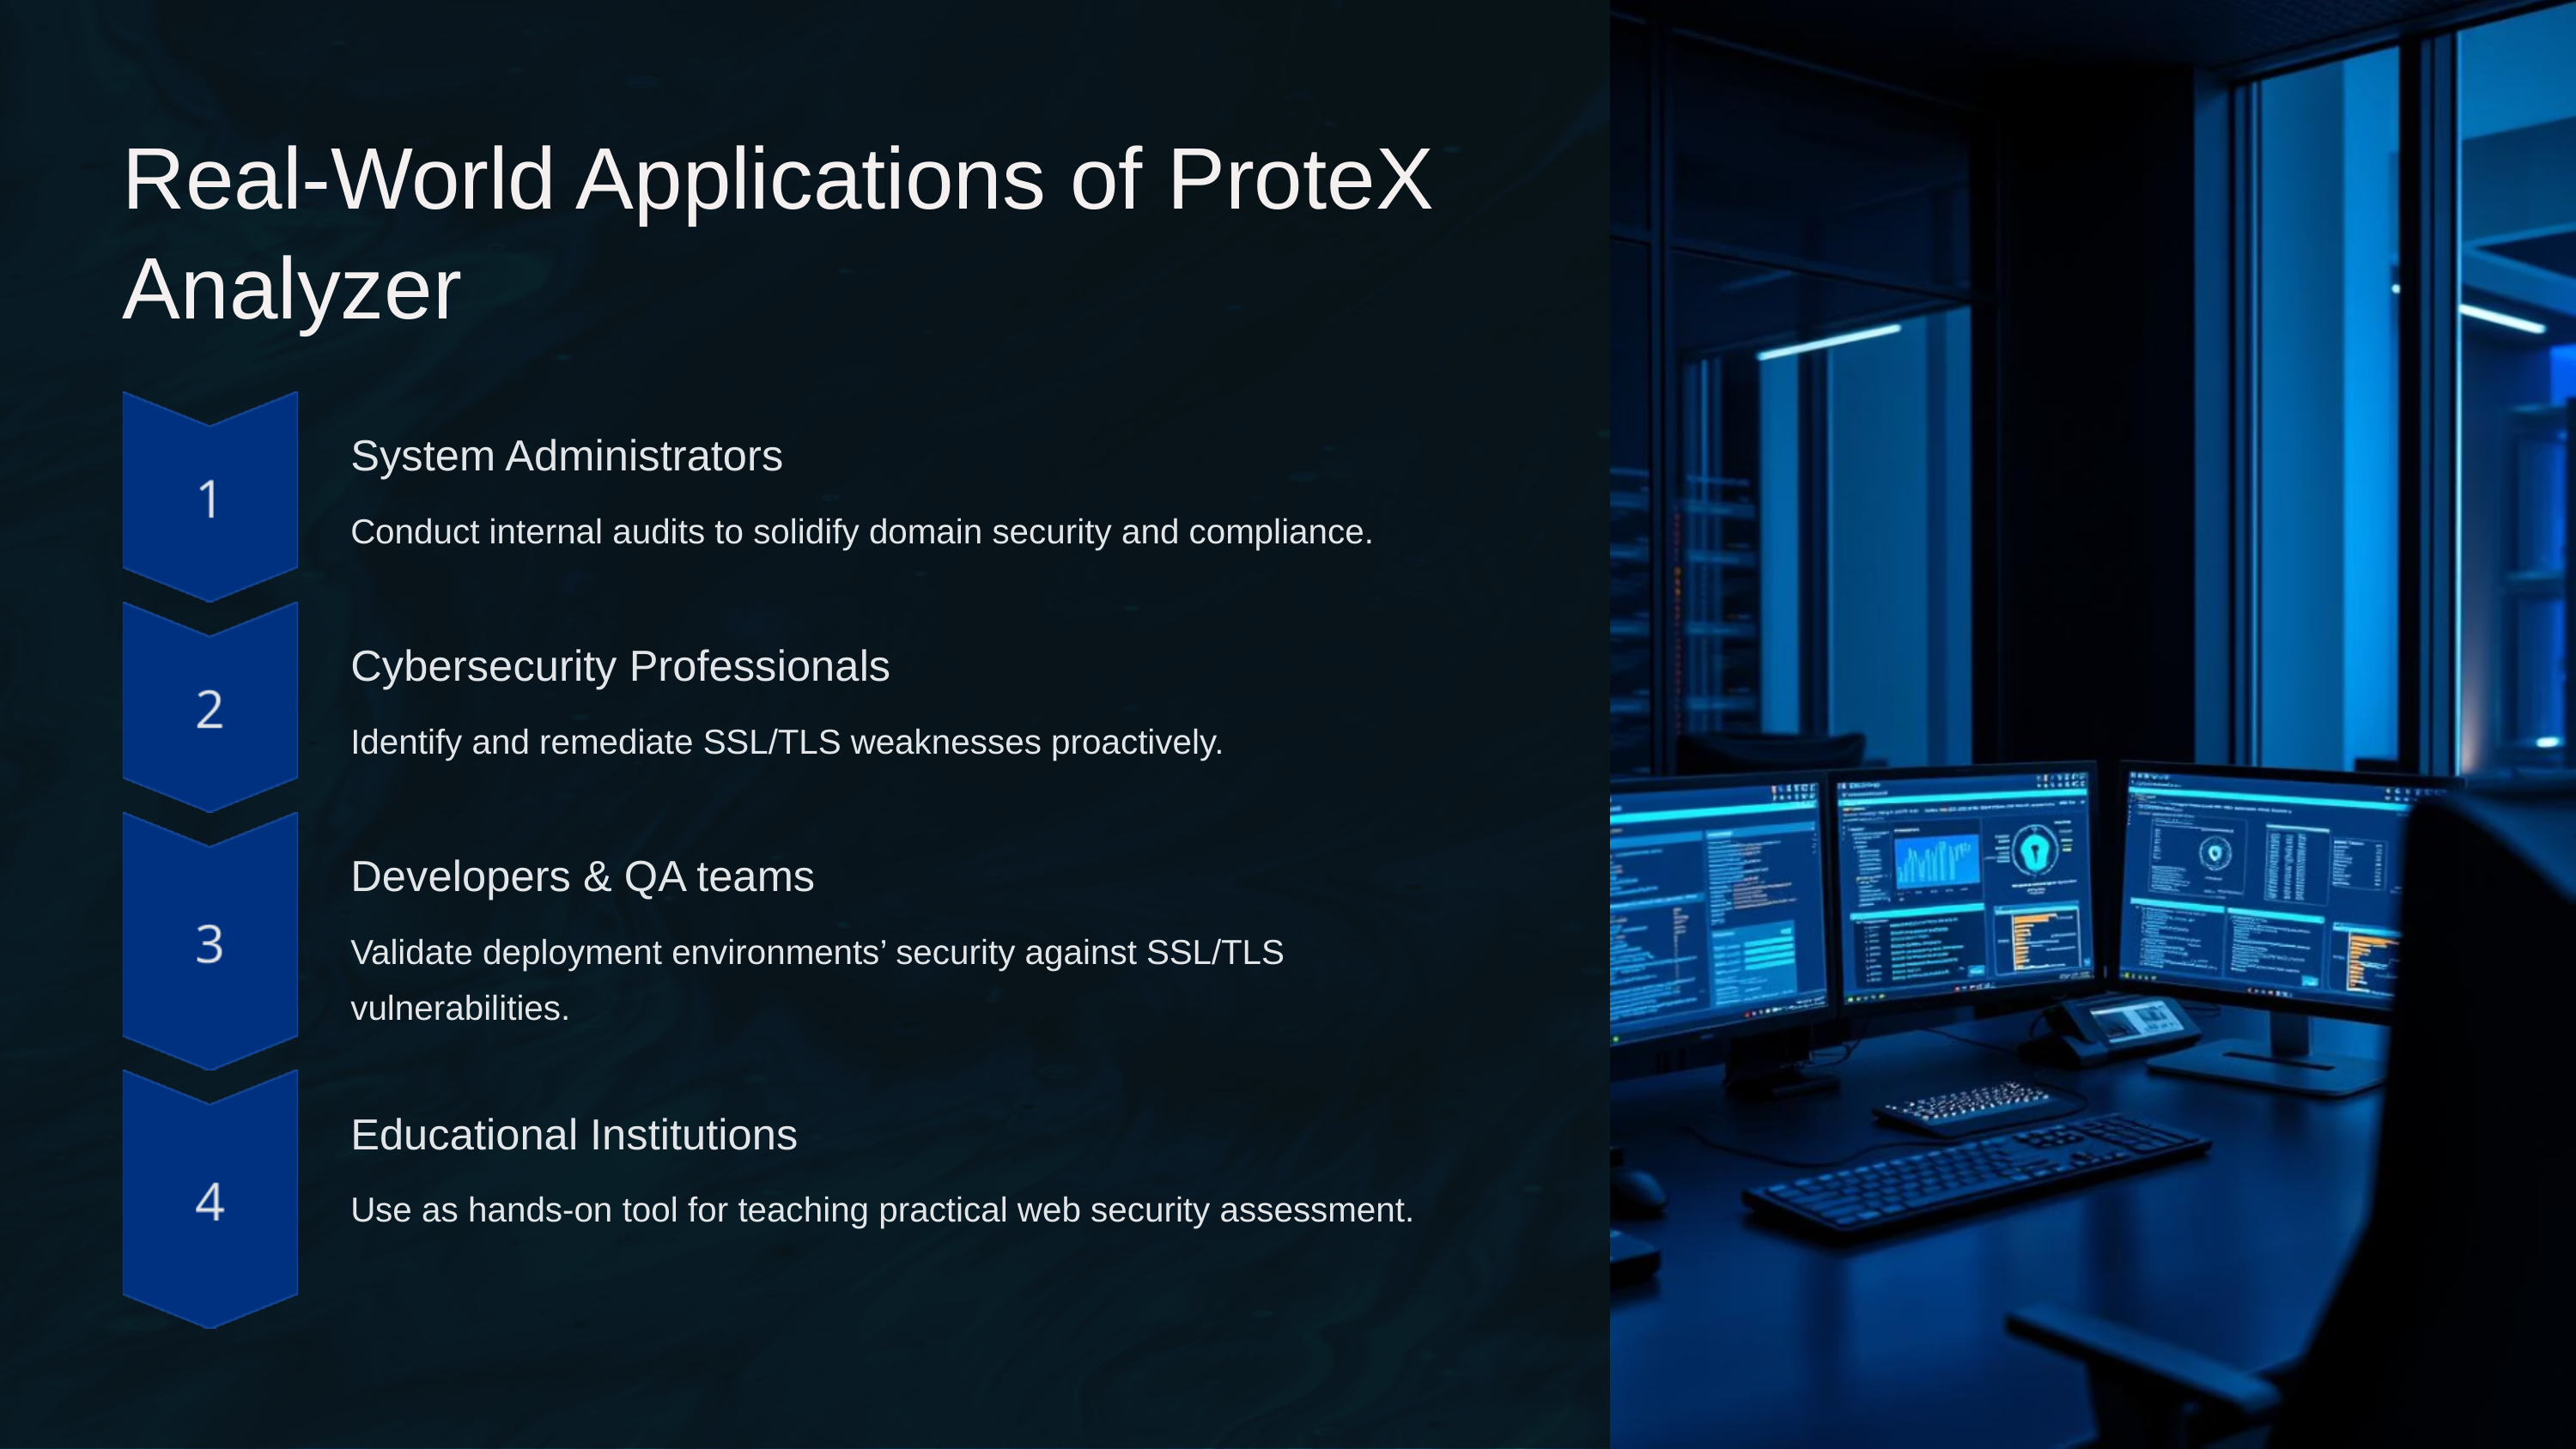

Real-World Applications of ProteX Analyzer

System Administrators

Conduct internal audits to solidify domain security and compliance.

Cybersecurity Professionals

Identify and remediate SSL/TLS weaknesses proactively.

Developers & QA teams

Validate deployment environments’ security against SSL/TLS vulnerabilities.

Educational Institutions

Use as hands-on tool for teaching practical web security assessment.